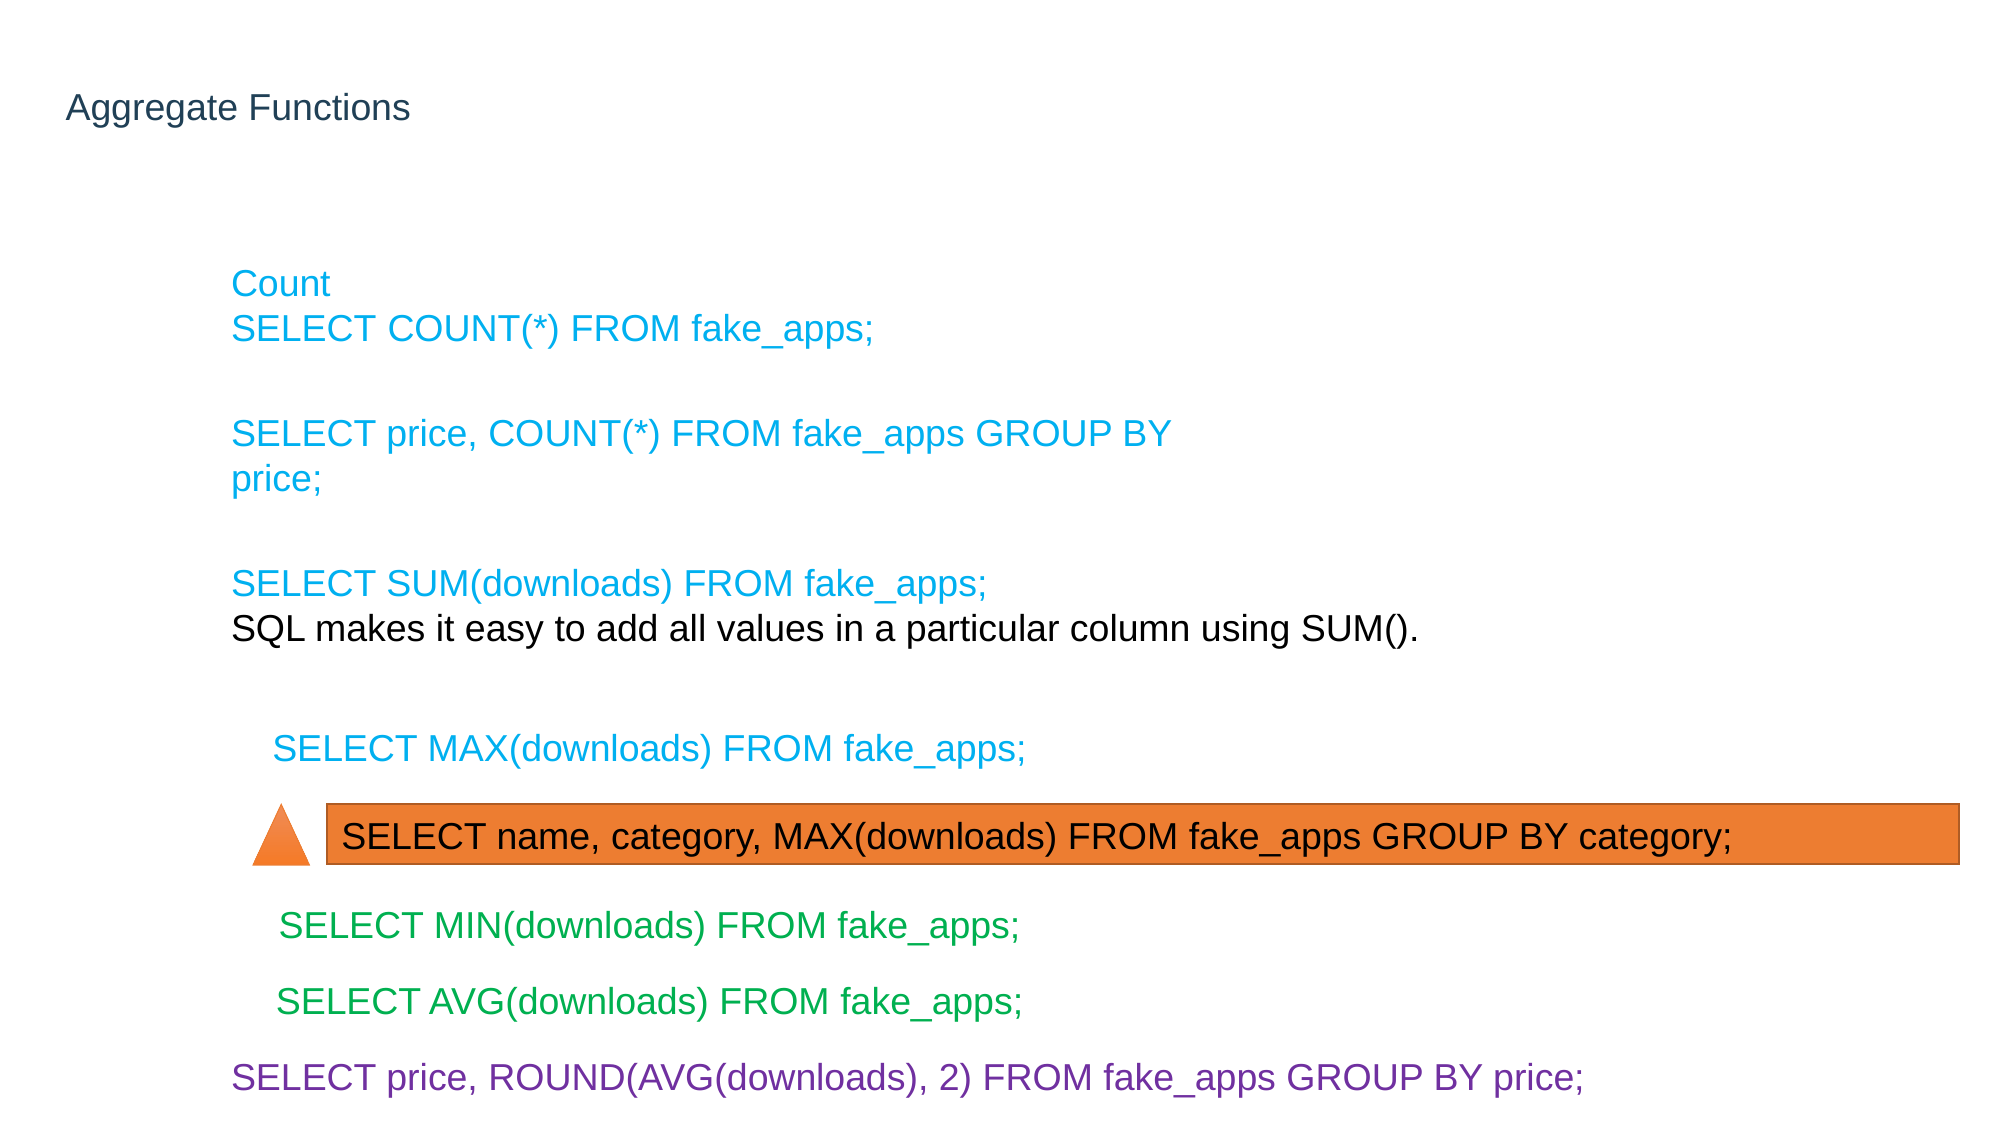

Aggregate Functions
Count
SELECT COUNT(*) FROM fake_apps;
SELECT price, COUNT(*) FROM fake_apps GROUP BY price;
SELECT SUM(downloads) FROM fake_apps;
SQL makes it easy to add all values in a particular column using SUM().

SELECT MAX(downloads) FROM fake_apps;

SELECT name, category, MAX(downloads) FROM fake_apps GROUP BY category;
SELECT MIN(downloads) FROM fake_apps;
SELECT AVG(downloads) FROM fake_apps;
SELECT price, ROUND(AVG(downloads), 2) FROM fake_apps GROUP BY price;